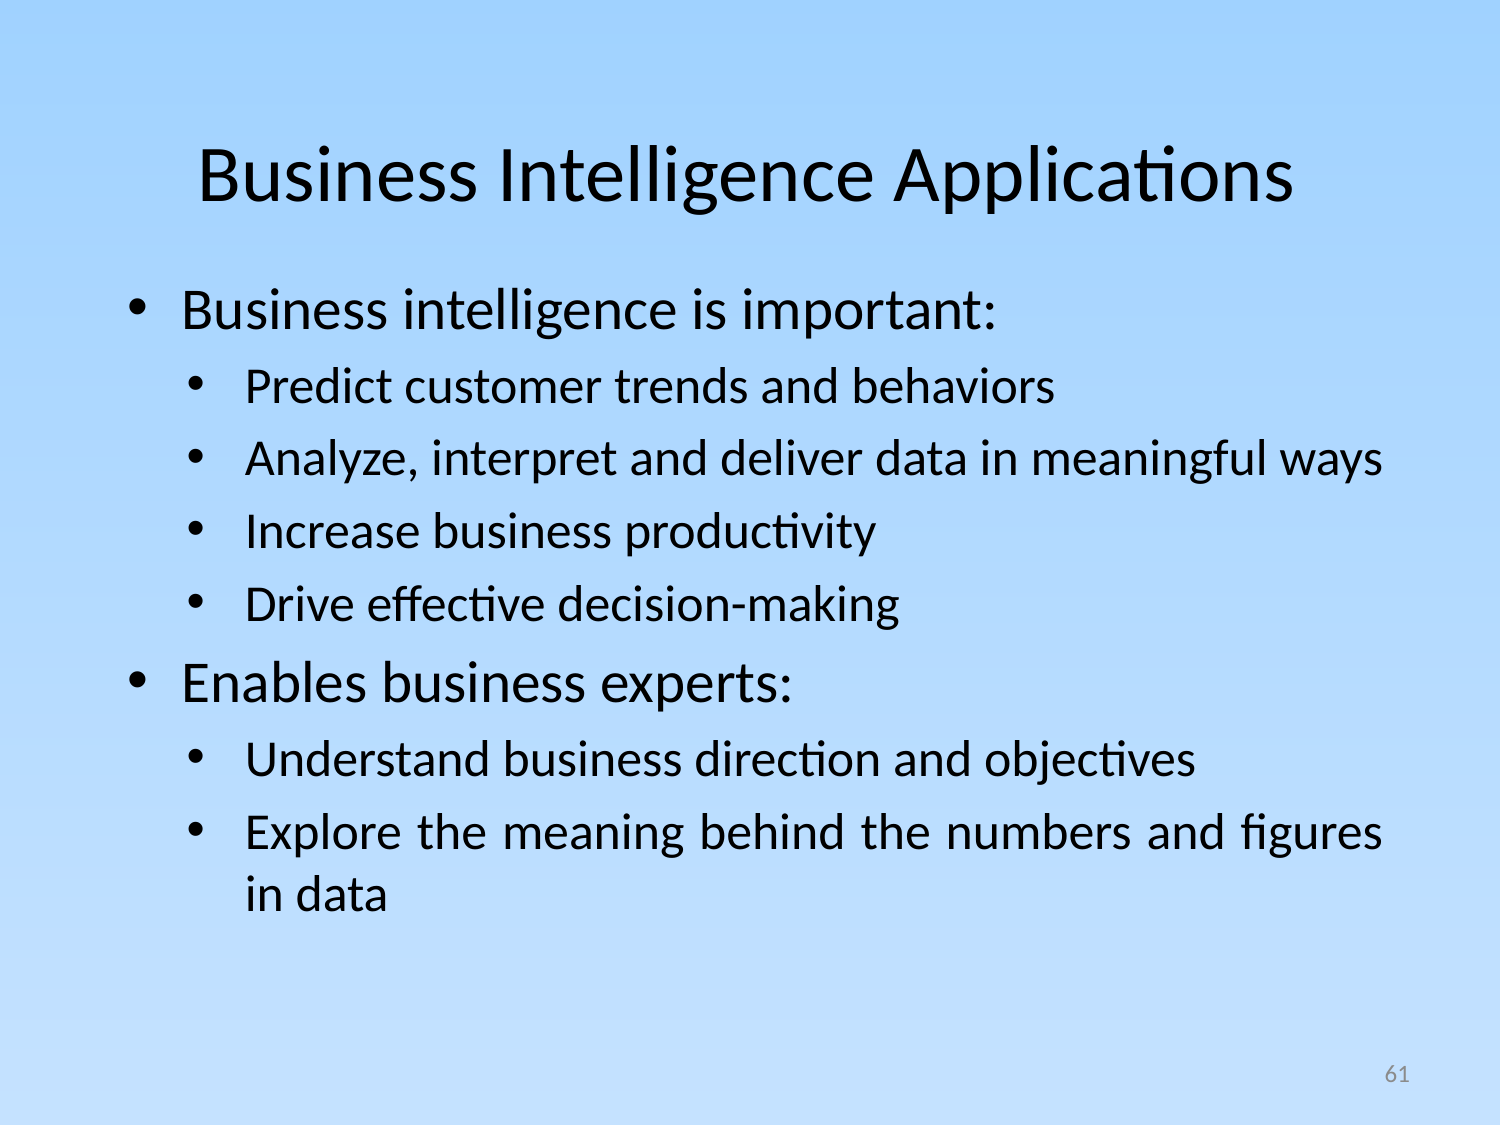

# Business Intelligence Applications
Business intelligence is important:
Predict customer trends and behaviors
Analyze, interpret and deliver data in meaningful ways
Increase business productivity
Drive effective decision-making
Enables business experts:
Understand business direction and objectives
Explore the meaning behind the numbers and figures in data
61